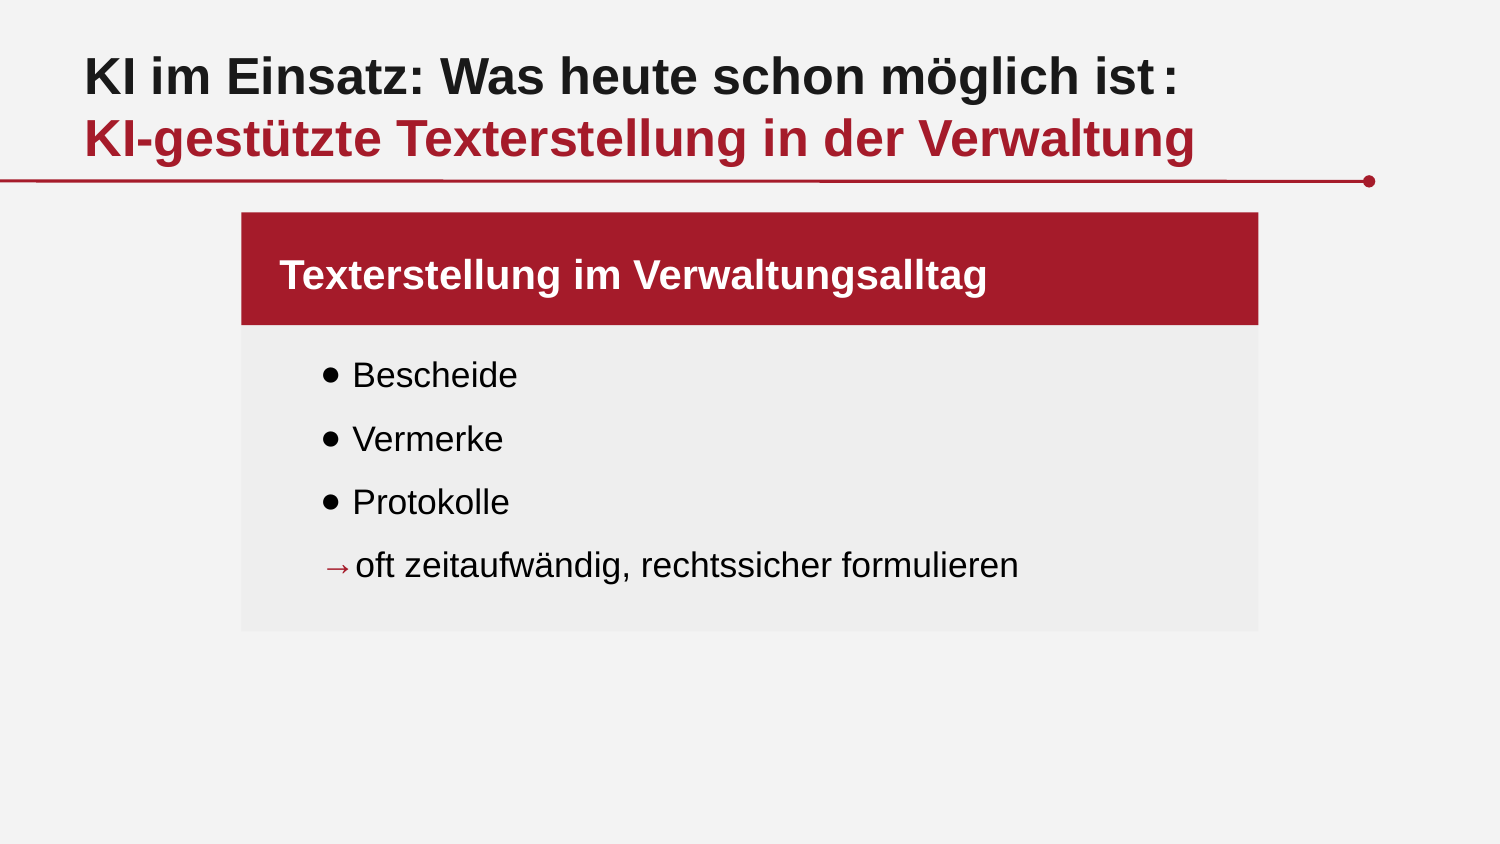

KI im Einsatz: Was heute schon möglich ist :

KI-gestützte Texterstellung in der Verwaltung
  Texterstellung im Verwaltungsalltag

Bescheide
Vermerke
Protokolle
oft zeitaufwändig, rechtssicher formulieren